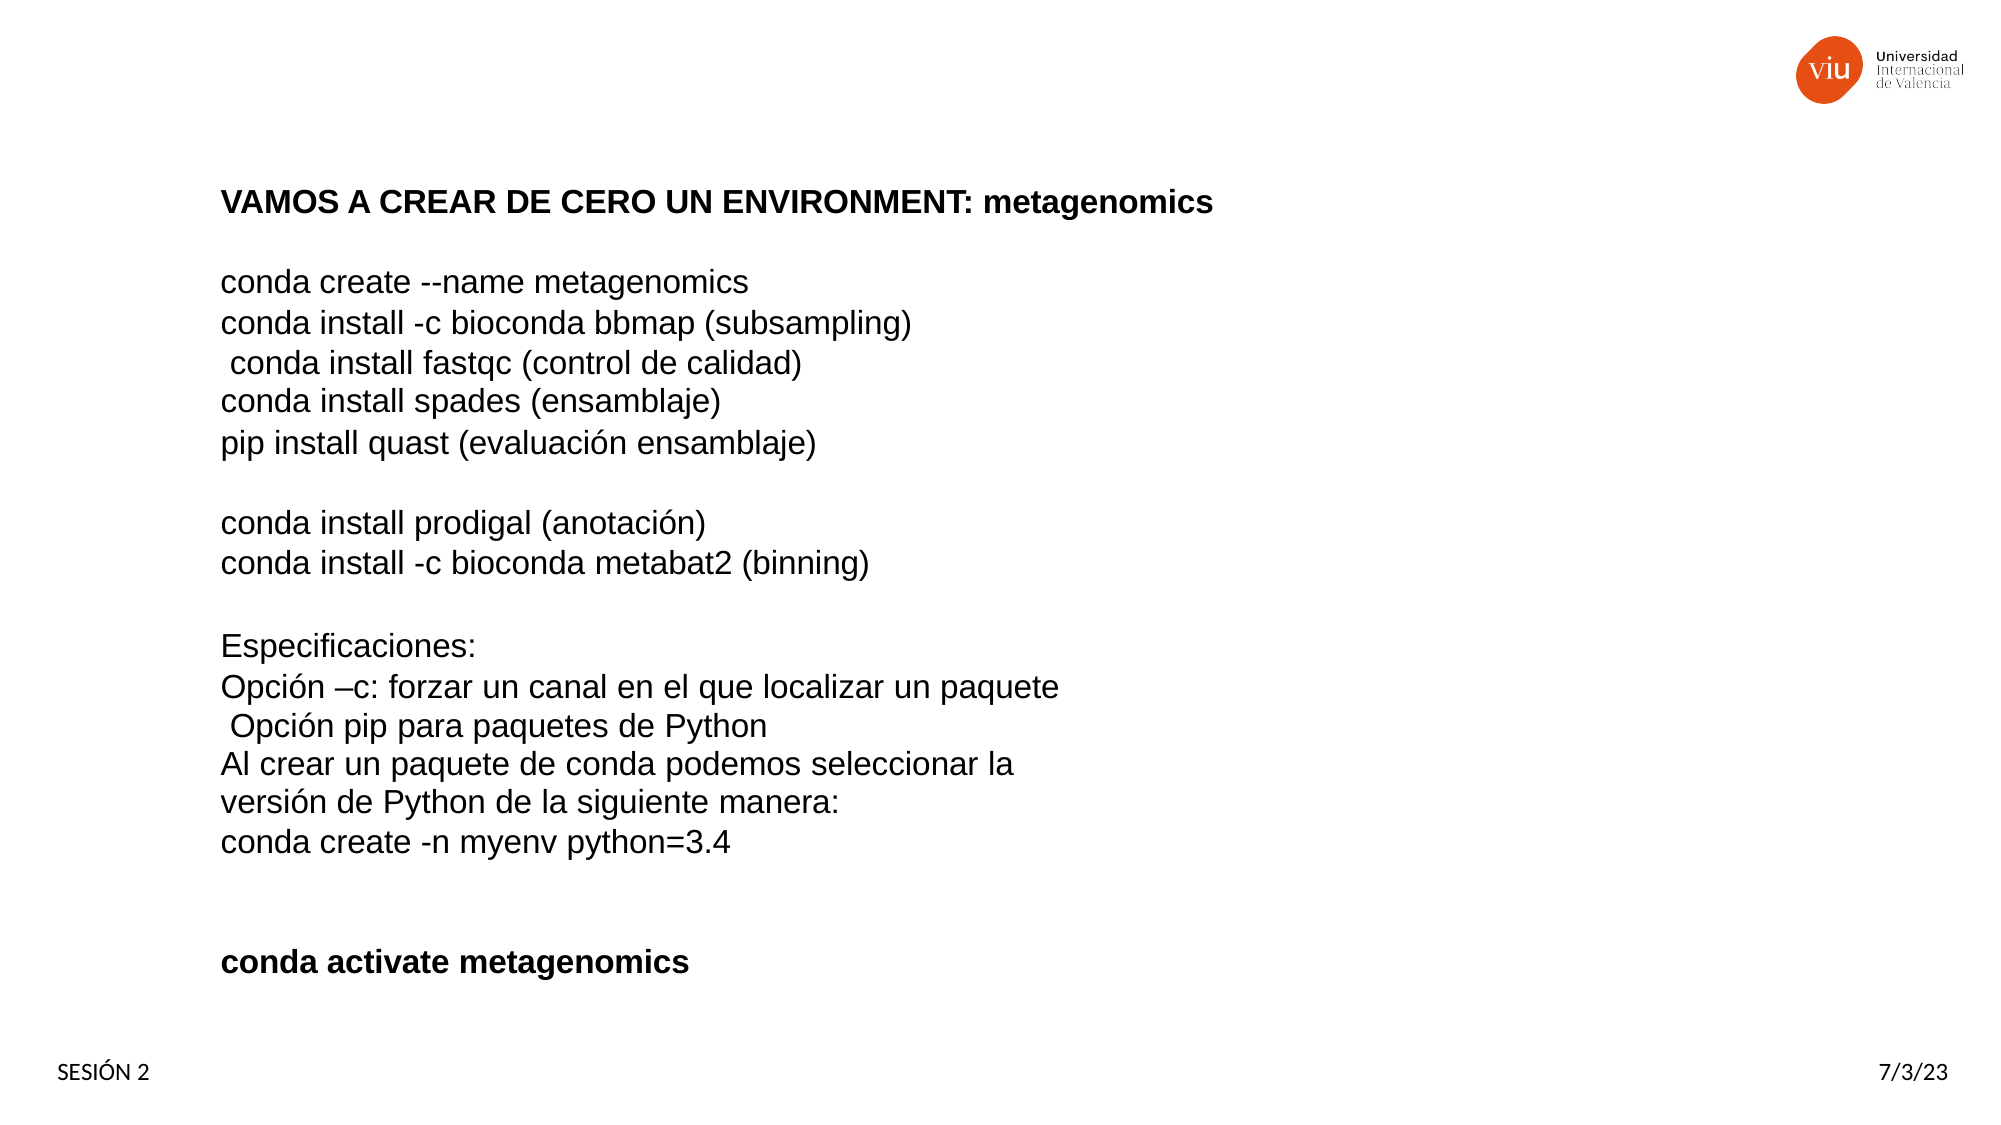

VAMOS A CREAR DE CERO UN ENVIRONMENT: metagenomics

conda create --name metagenomics
conda install -c bioconda bbmap (subsampling)  conda install fastqc (control de calidad)
conda install spades (ensamblaje)
pip install quast (evaluación ensamblaje)

conda install prodigal (anotación)
conda install -c bioconda metabat2 (binning)

Especificaciones:
Opción –c: forzar un canal en el que localizar un paquete  Opción pip para paquetes de Python
Al crear un paquete de conda podemos seleccionar la versión de Python de la siguiente manera:
conda create -n myenv python=3.4

conda activate metagenomics

SESIÓN 2
7/3/23